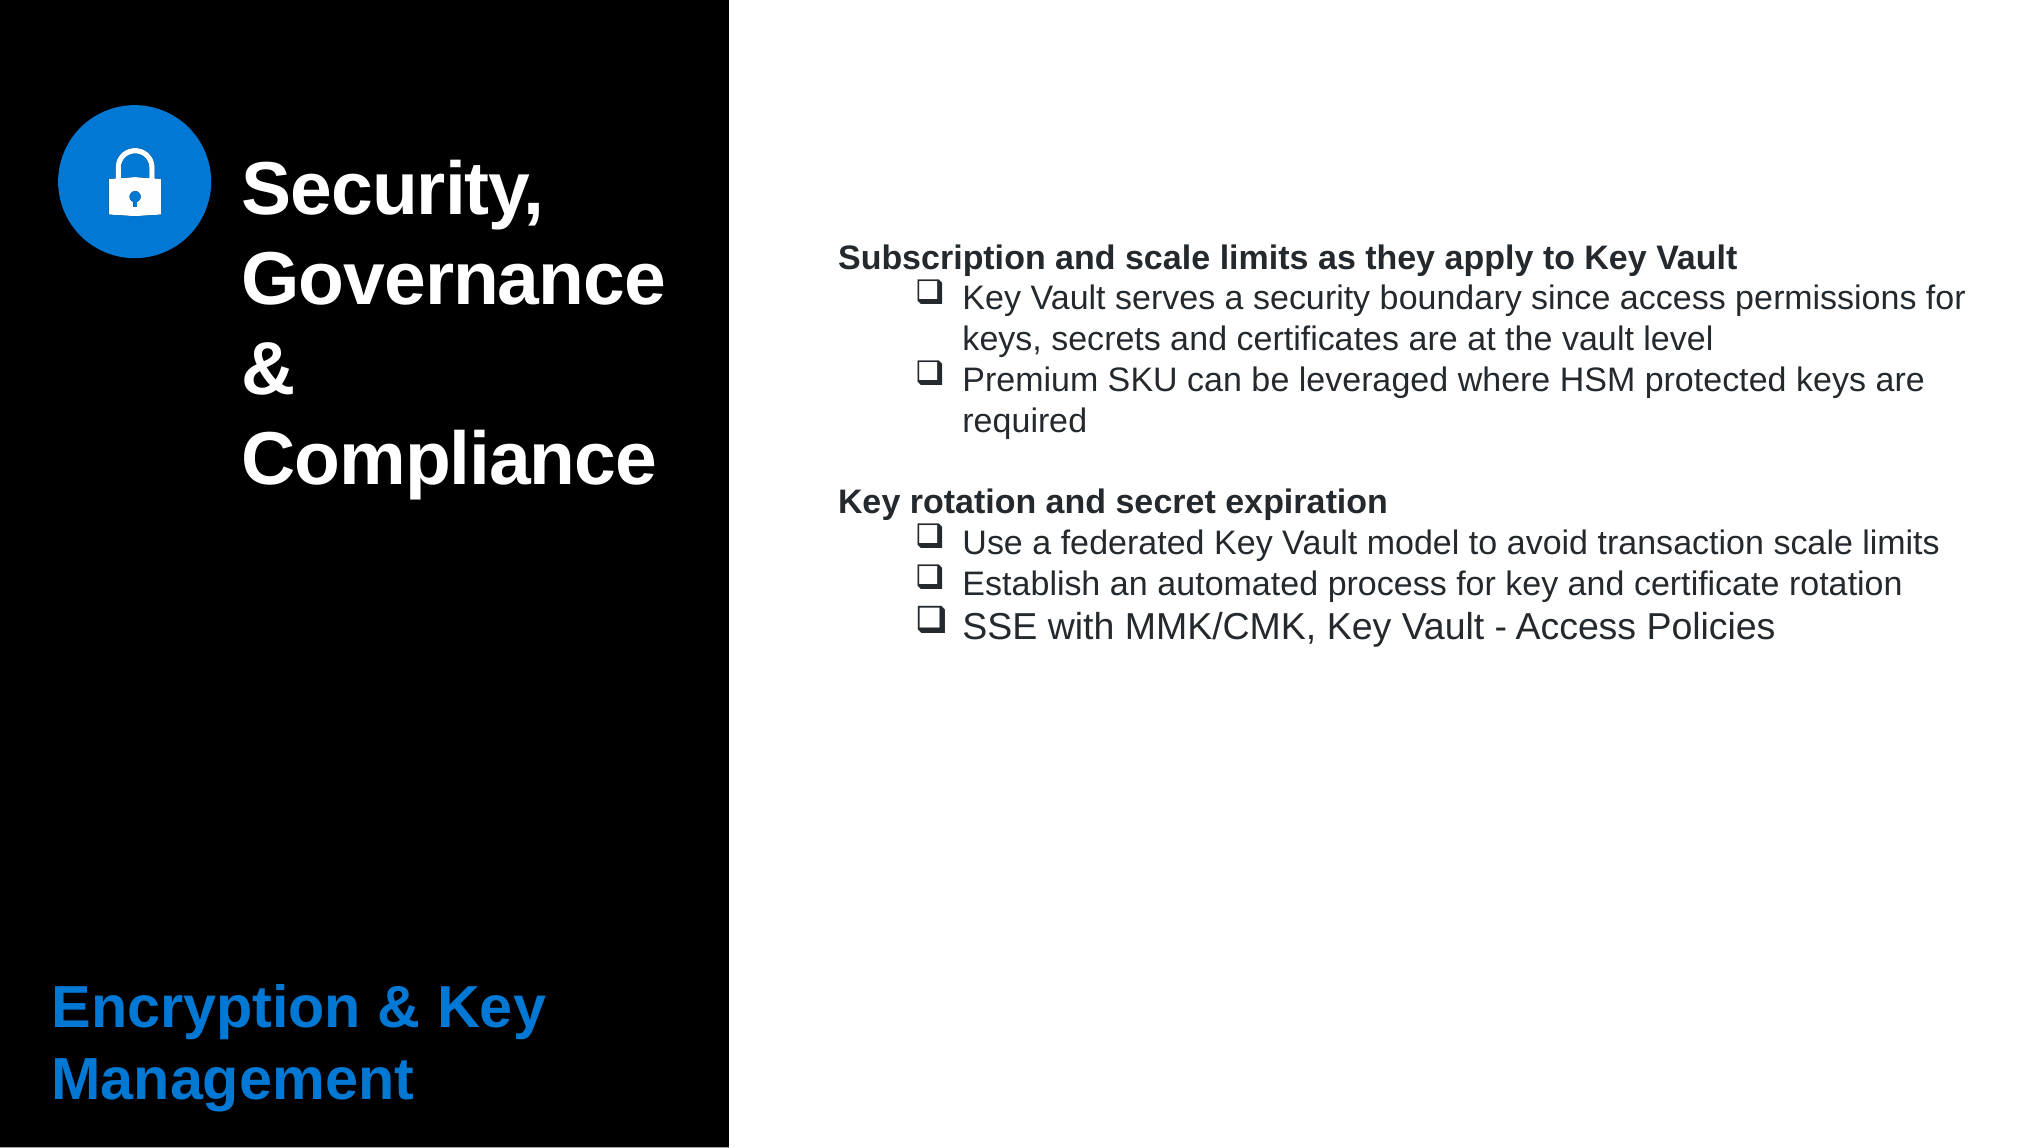

# Security, Governance & Compliance

Subscription and scale limits as they apply to Key Vault
Key Vault serves a security boundary since access permissions for keys, secrets and certificates are at the vault level
Premium SKU can be leveraged where HSM protected keys are required

Key rotation and secret expiration
Use a federated Key Vault model to avoid transaction scale limits
Establish an automated process for key and certificate rotation
SSE with MMK/CMK, Key Vault - Access Policies
Encryption & Key Management